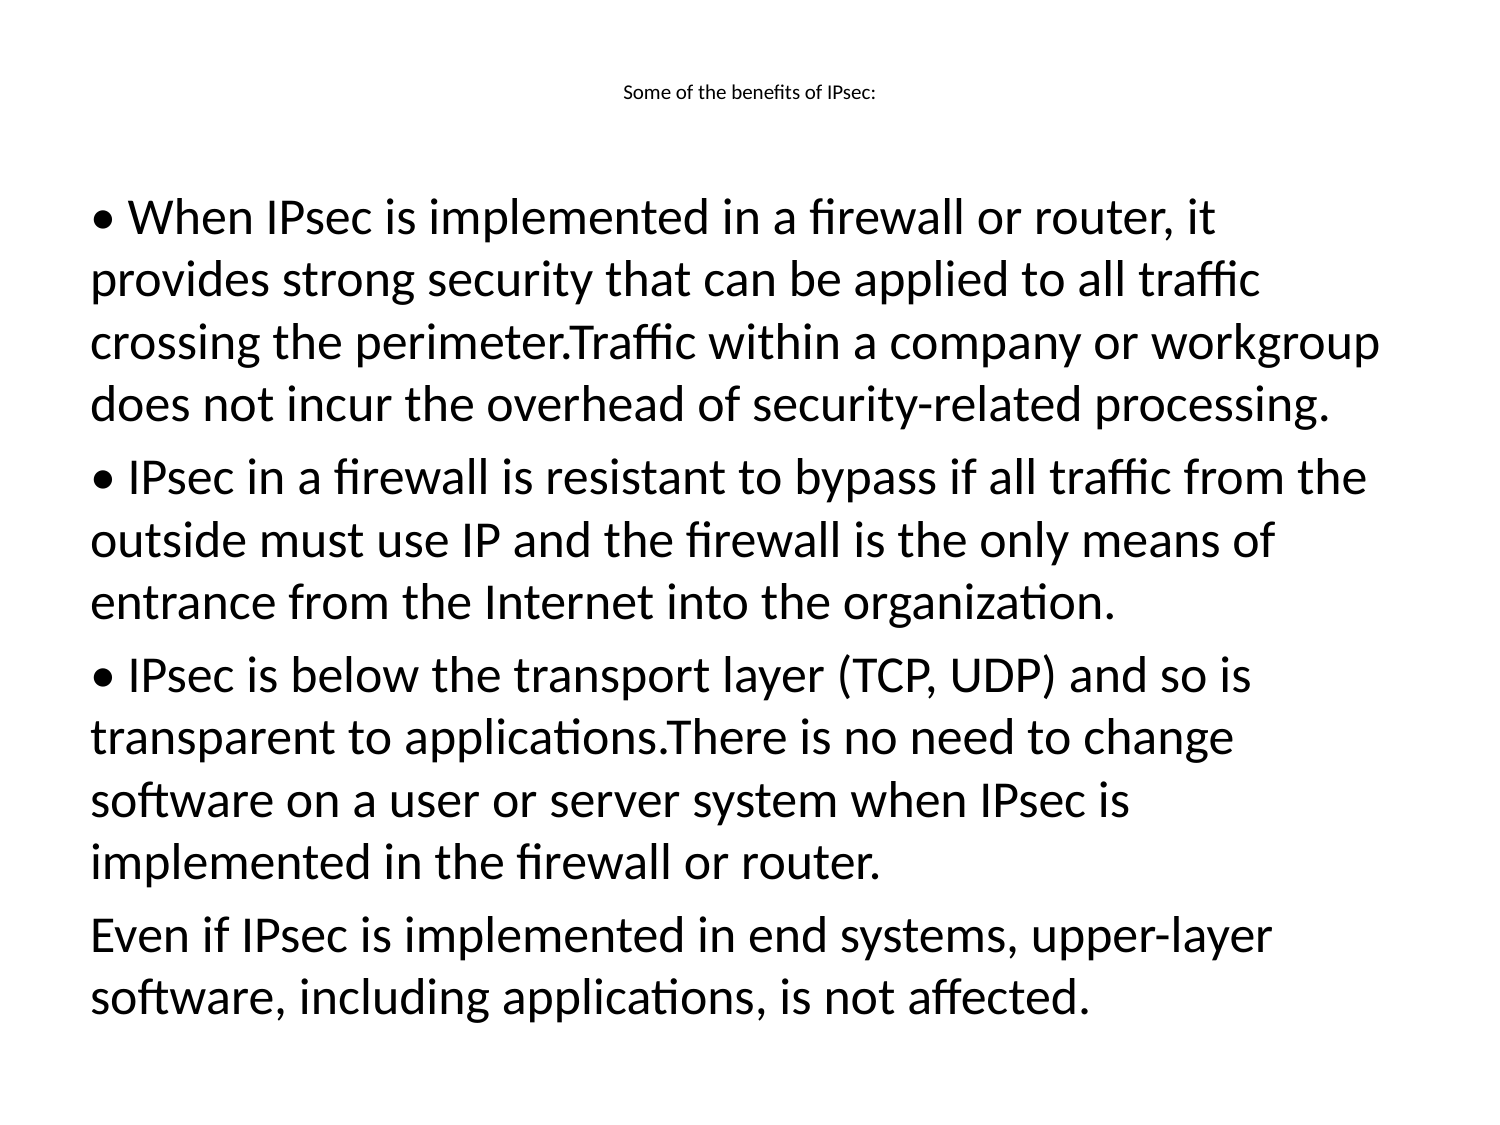

# Some of the benefits of IPsec:
• When IPsec is implemented in a firewall or router, it provides strong security that can be applied to all traffic crossing the perimeter.Traffic within a company or workgroup does not incur the overhead of security-related processing.
• IPsec in a firewall is resistant to bypass if all traffic from the outside must use IP and the firewall is the only means of entrance from the Internet into the organization.
• IPsec is below the transport layer (TCP, UDP) and so is transparent to applications.There is no need to change software on a user or server system when IPsec is implemented in the firewall or router.
Even if IPsec is implemented in end systems, upper-layer software, including applications, is not affected.